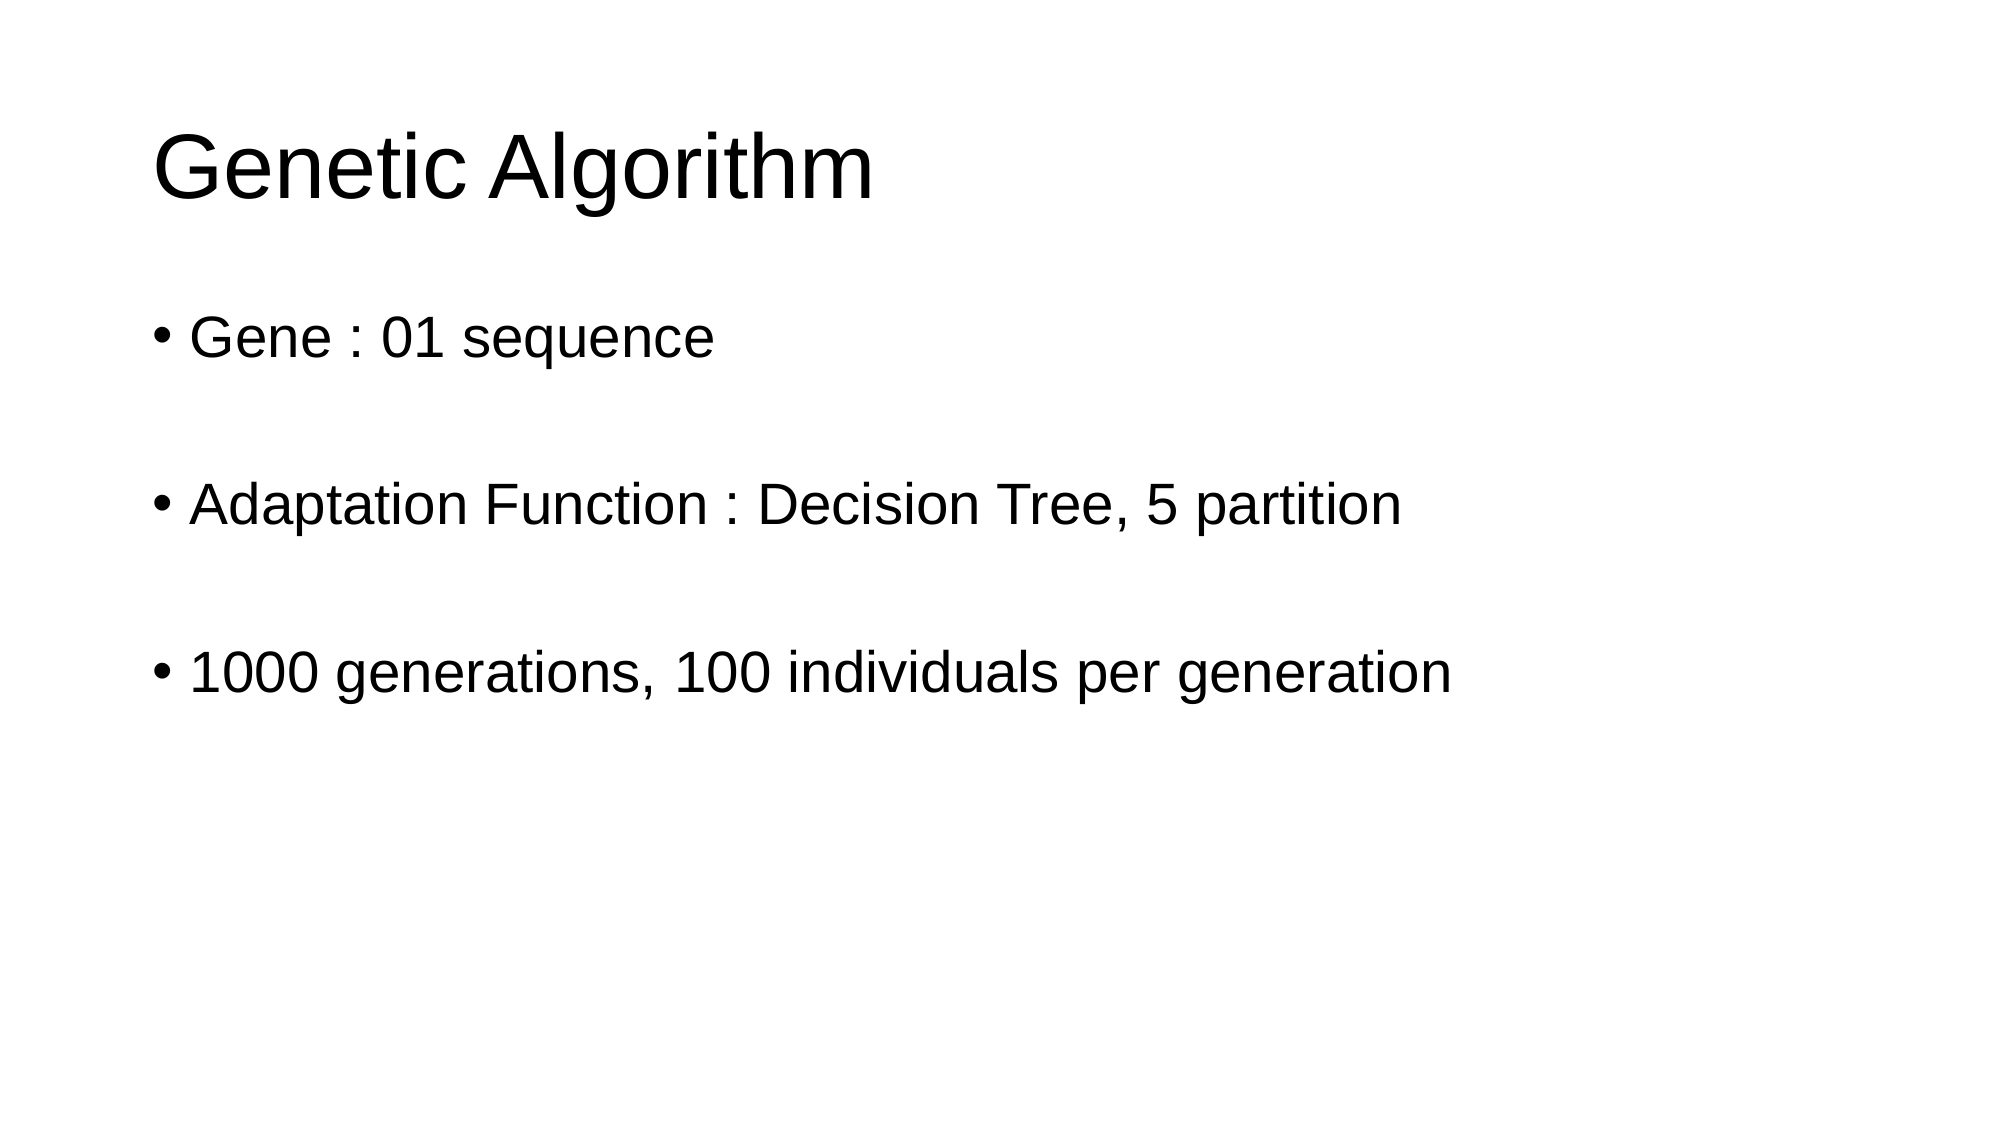

# Genetic Algorithm
Gene : 01 sequence

Adaptation Function : Decision Tree, 5 partition

1000 generations, 100 individuals per generation